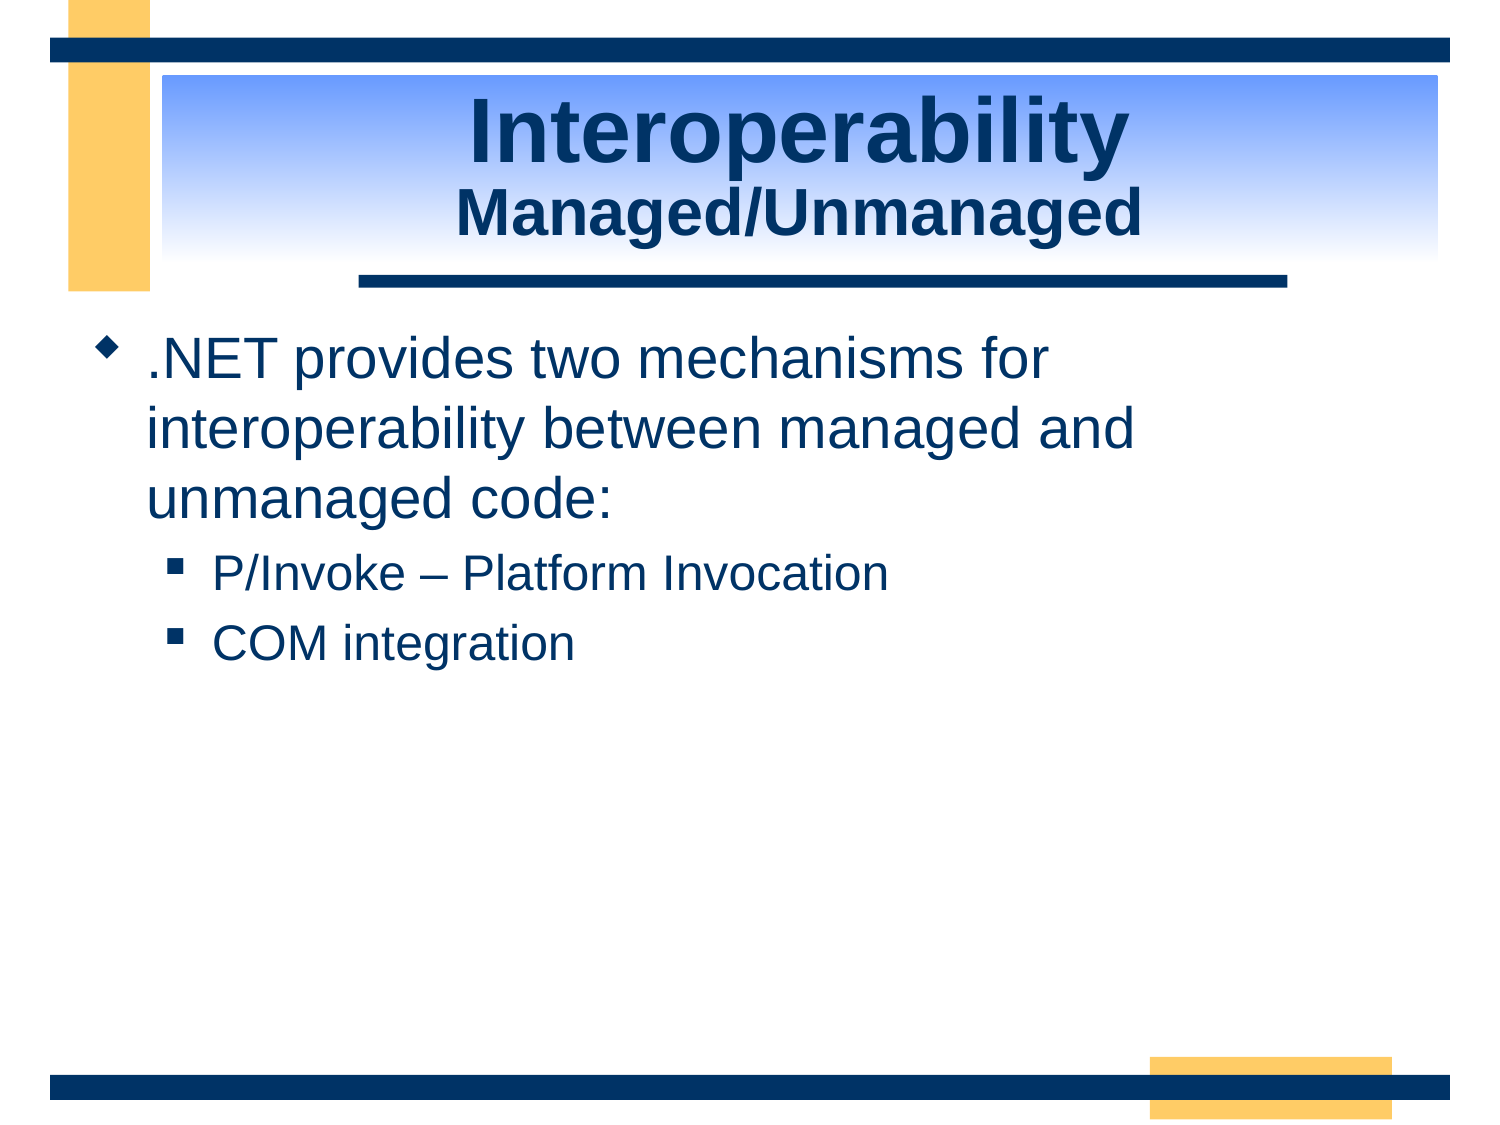

# Interoperability Managed/Unmanaged
.NET provides two mechanisms for interoperability between managed and unmanaged code:
P/Invoke – Platform Invocation
COM integration